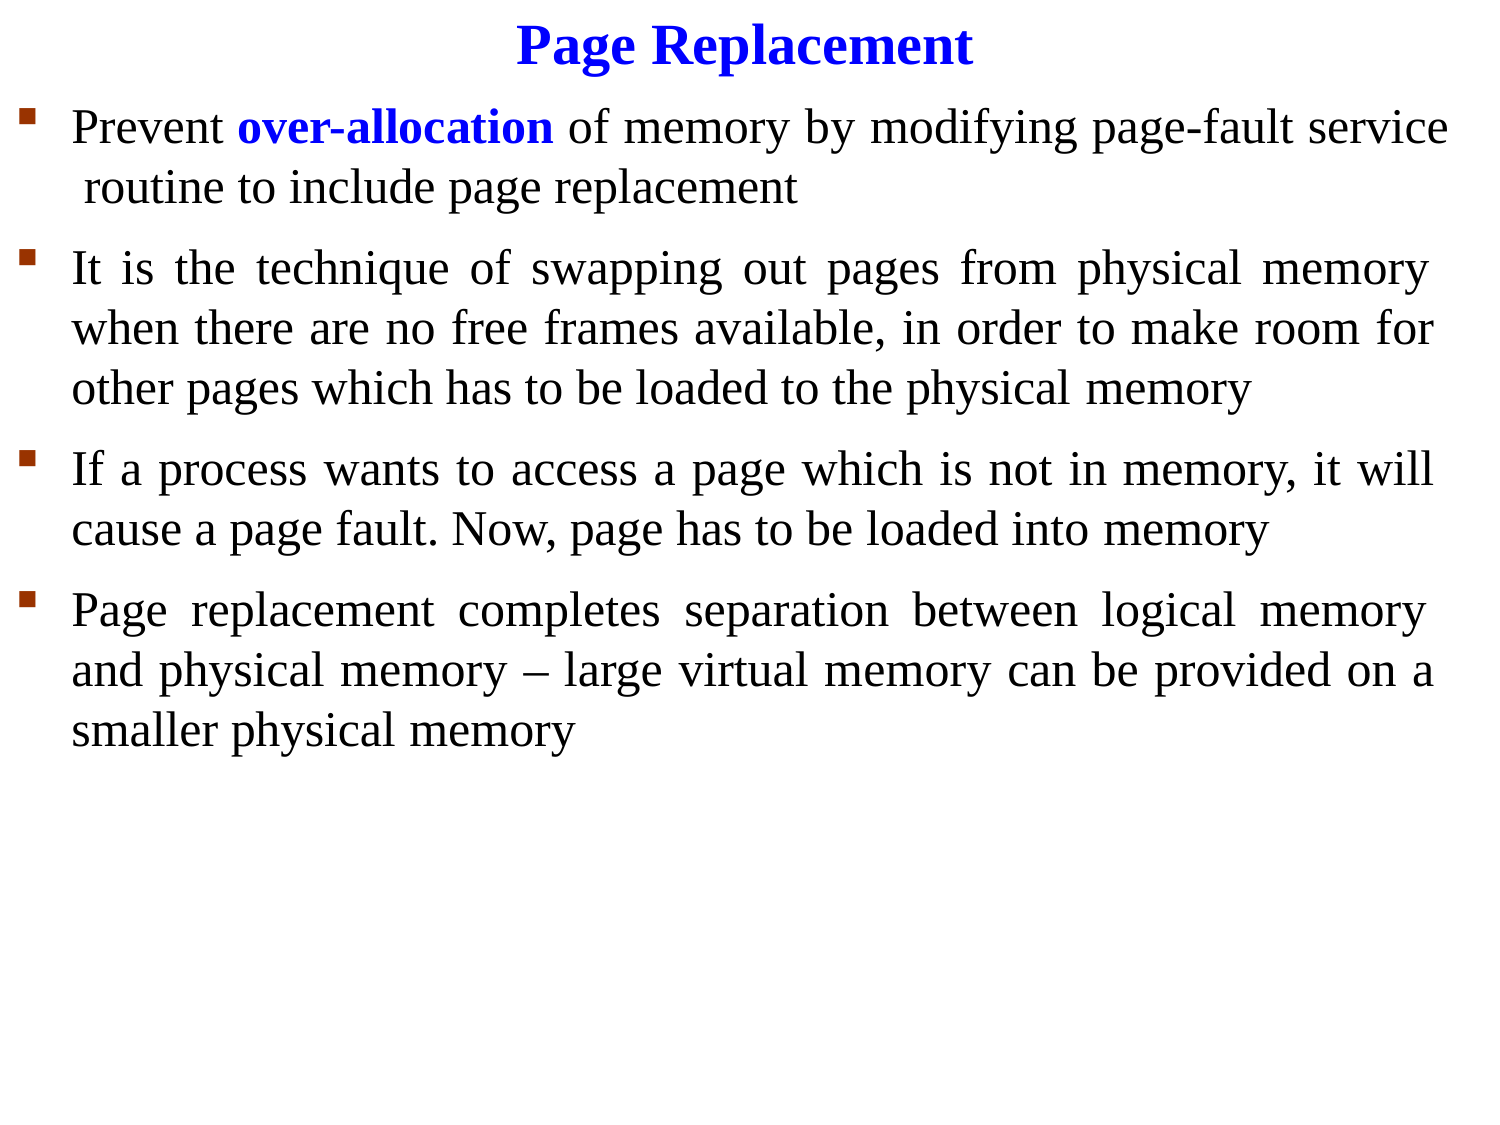

# Page Replacement
Prevent over-allocation of memory by modifying page-fault service  routine to include page replacement
It is the technique of swapping out pages from physical memory  when there are no free frames available, in order to make room for  other pages which has to be loaded to the physical memory
If a process wants to access a page which is not in memory, it will  cause a page fault. Now, page has to be loaded into memory
Page replacement completes separation between logical memory  and physical memory – large virtual memory can be provided on a  smaller physical memory